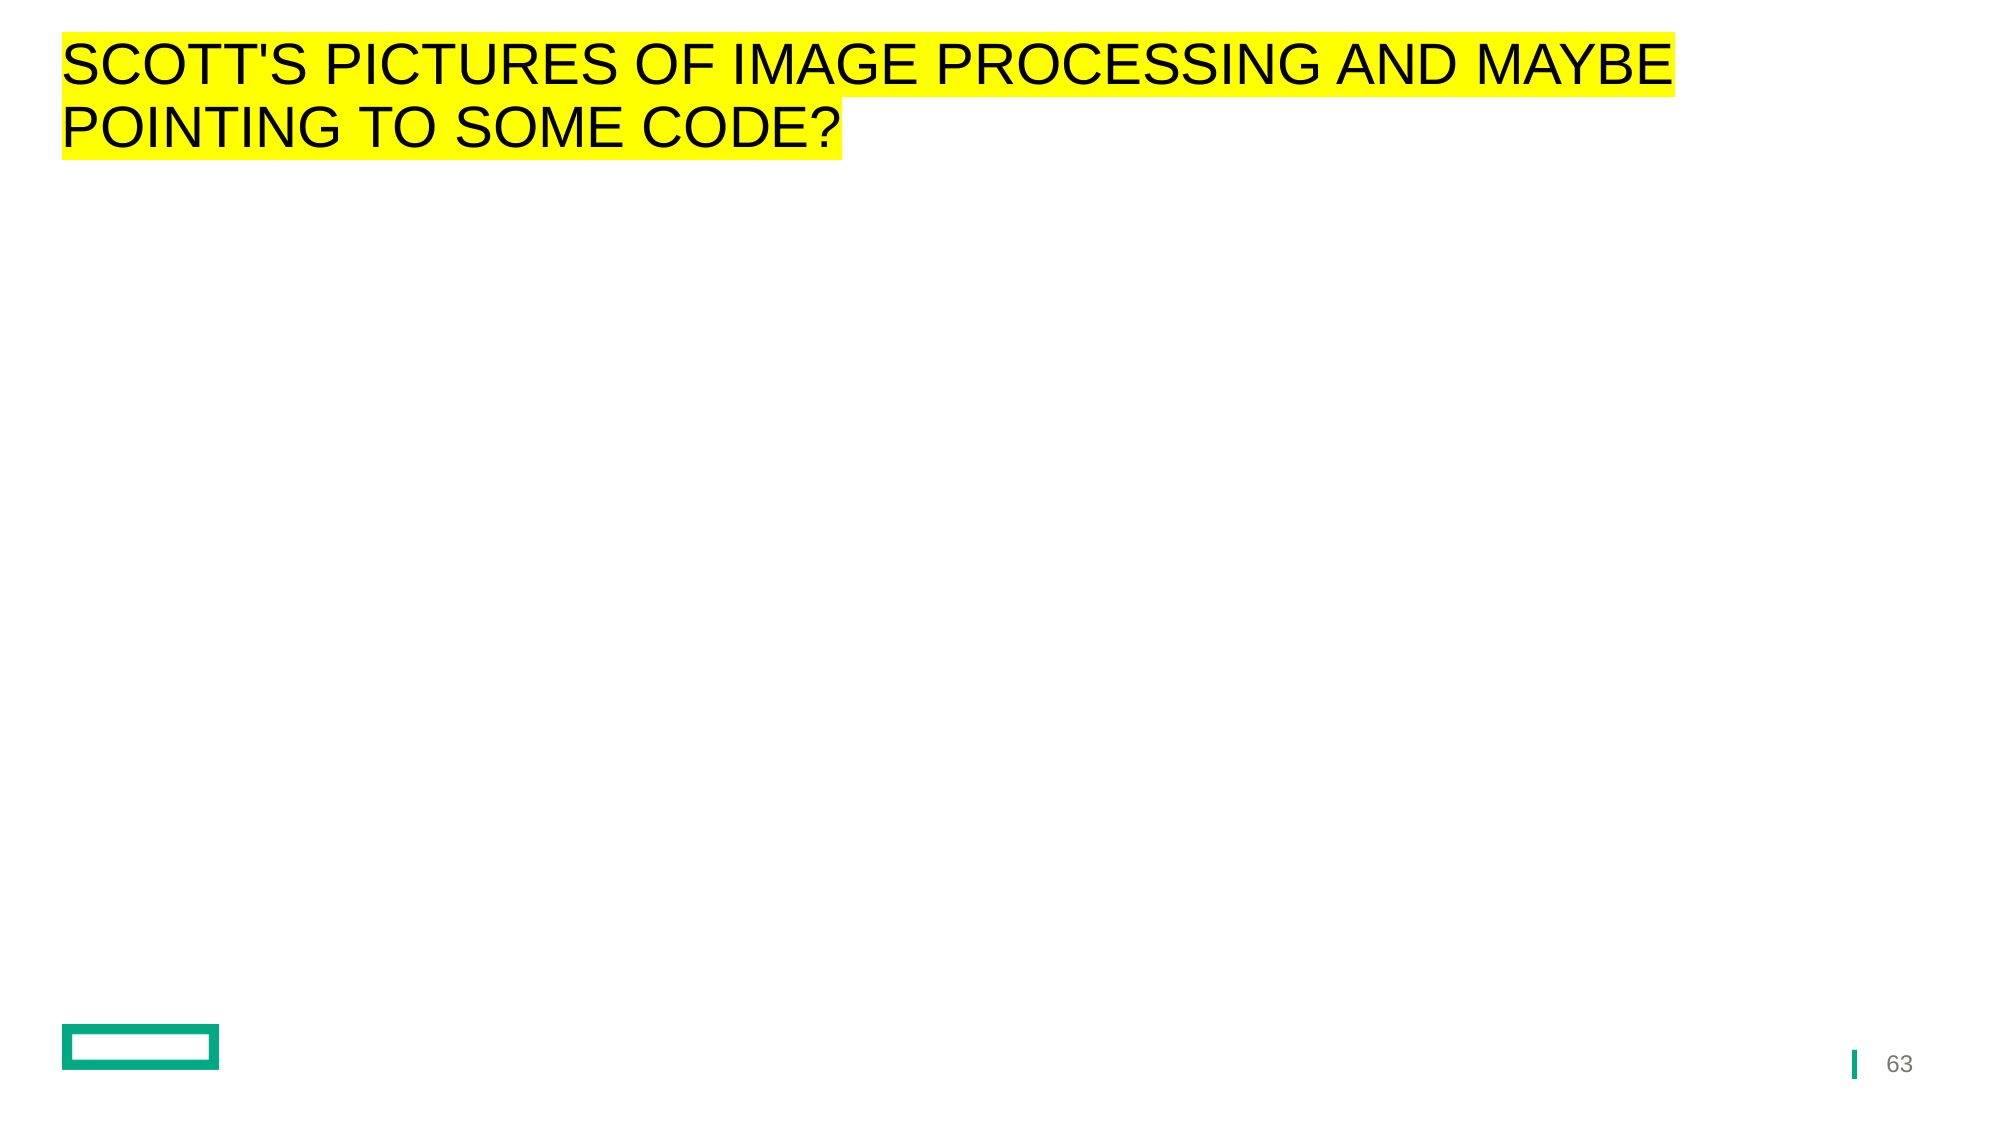

# SCOTT's pictures of image processing and maybe pointing to some code?

63